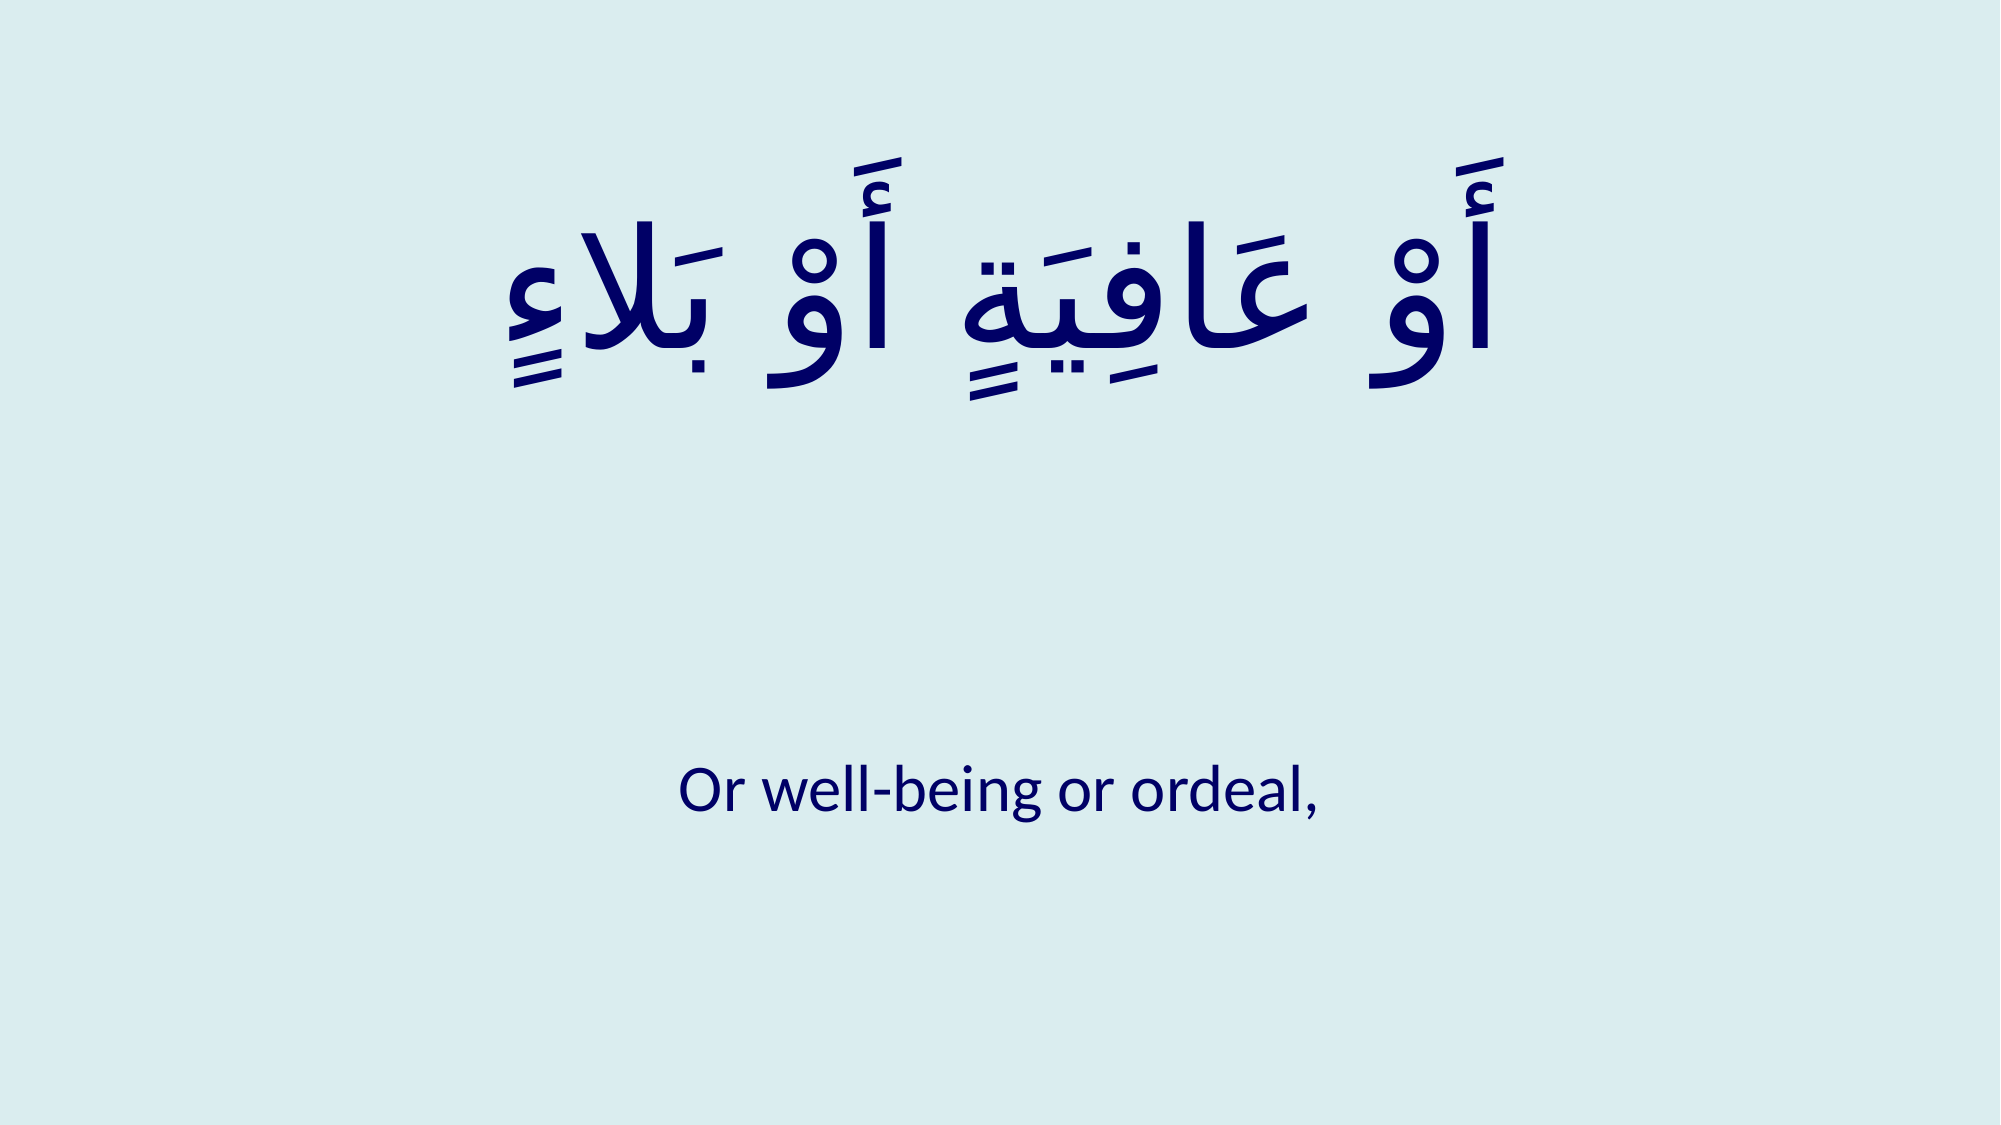

# أَوْ عَافِيَةٍ أَوْ بَلاءٍ
Or well-being or ordeal,